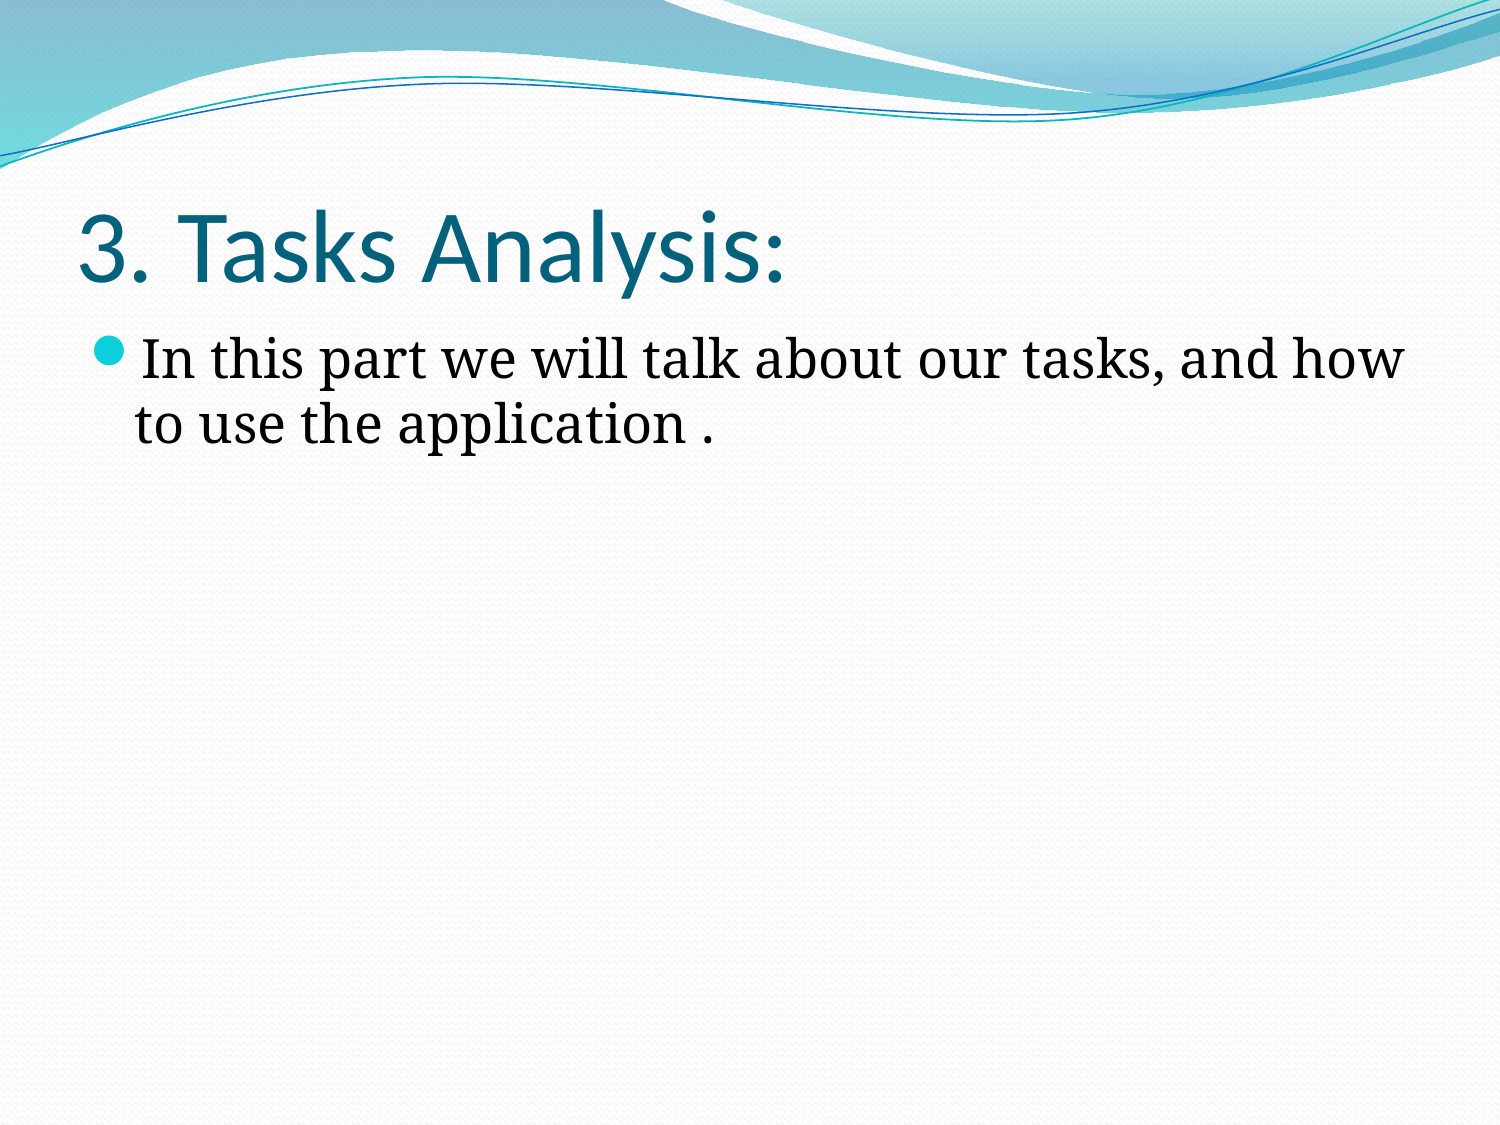

# 3. Tasks Analysis:
In this part we will talk about our tasks, and how to use the application .